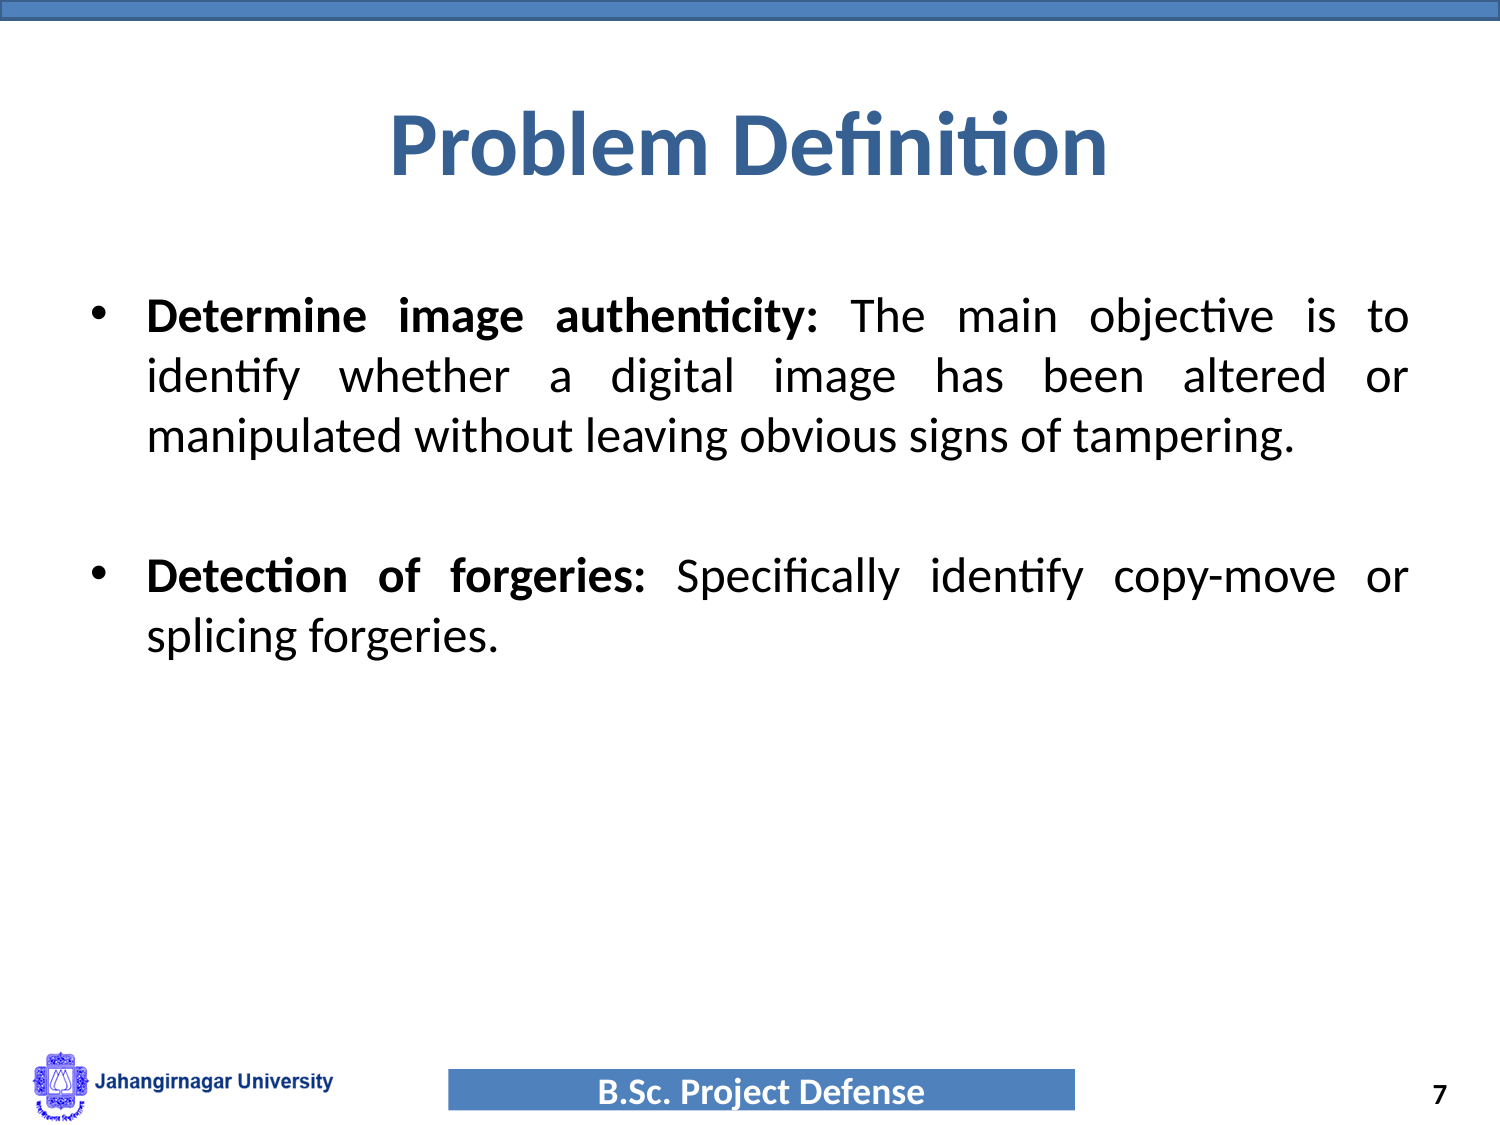

# Problem Definition
Determine image authenticity: The main objective is to identify whether a digital image has been altered or manipulated without leaving obvious signs of tampering.

Detection of forgeries: Specifically identify copy-move or splicing forgeries.
7